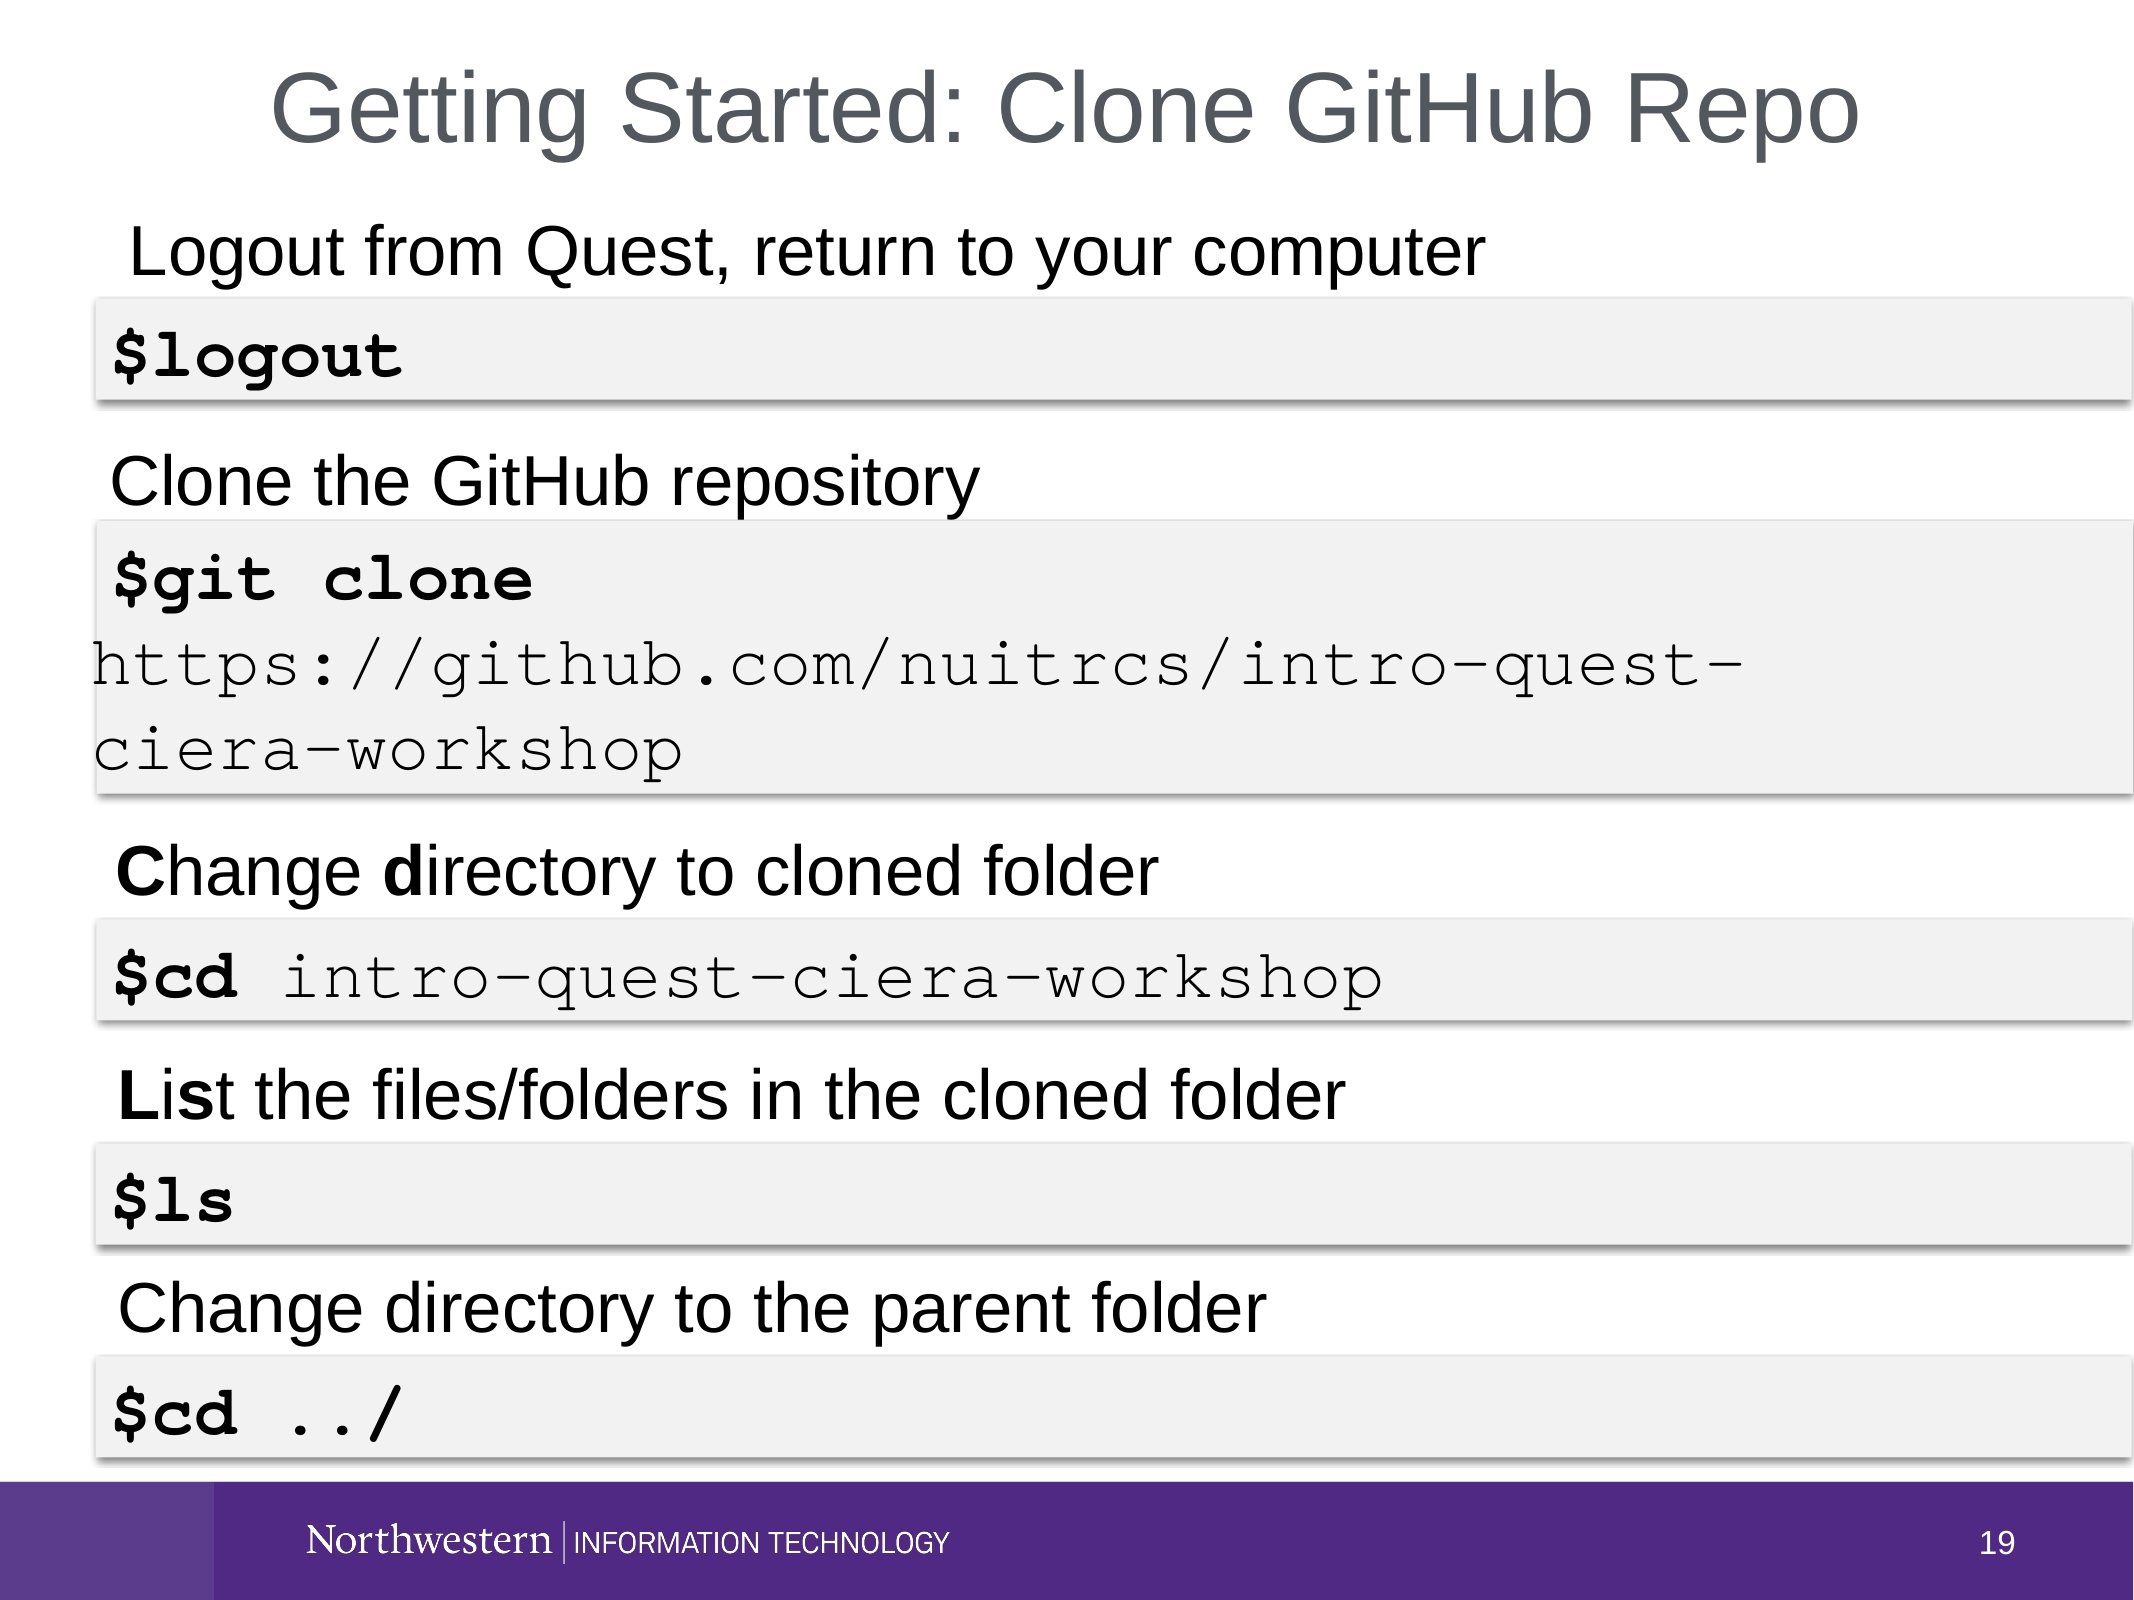

Getting Started: Clone GitHub Repo
Logout from Quest, return to your computer
 $logout

Clone the GitHub repository
 $git clone https://github.com/nuitrcs/intro-quest-ciera-workshop

Change directory to cloned folder
 $cd intro-quest-ciera-workshop

List the files/folders in the cloned folder
 $ls

Change directory to the parent folder
 $cd ../

19